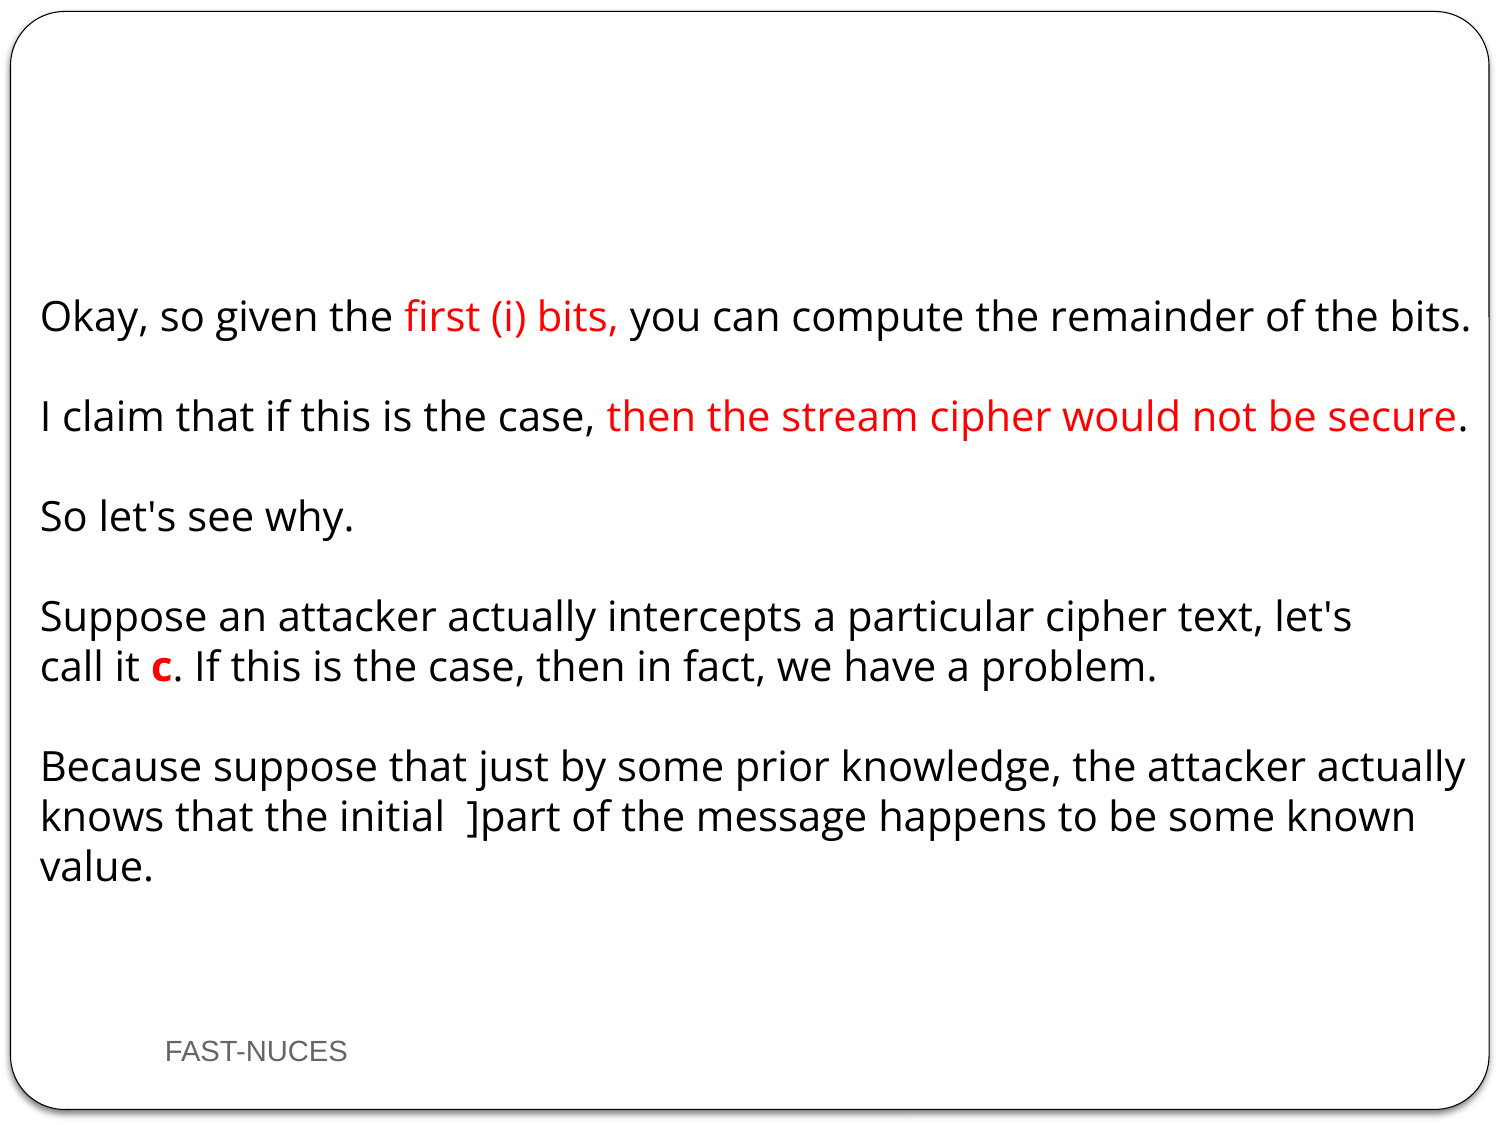

Okay, so given the first (i) bits, you can compute the remainder of the bits.

I claim that if this is the case, then the stream cipher would not be secure.

So let's see why.

Suppose an attacker actually intercepts a particular cipher text, let's
call it c. If this is the case, then in fact, we have a problem.

Because suppose that just by some prior knowledge, the attacker actually knows that the initial  ]part of the message happens to be some known value.
FAST-NUCES